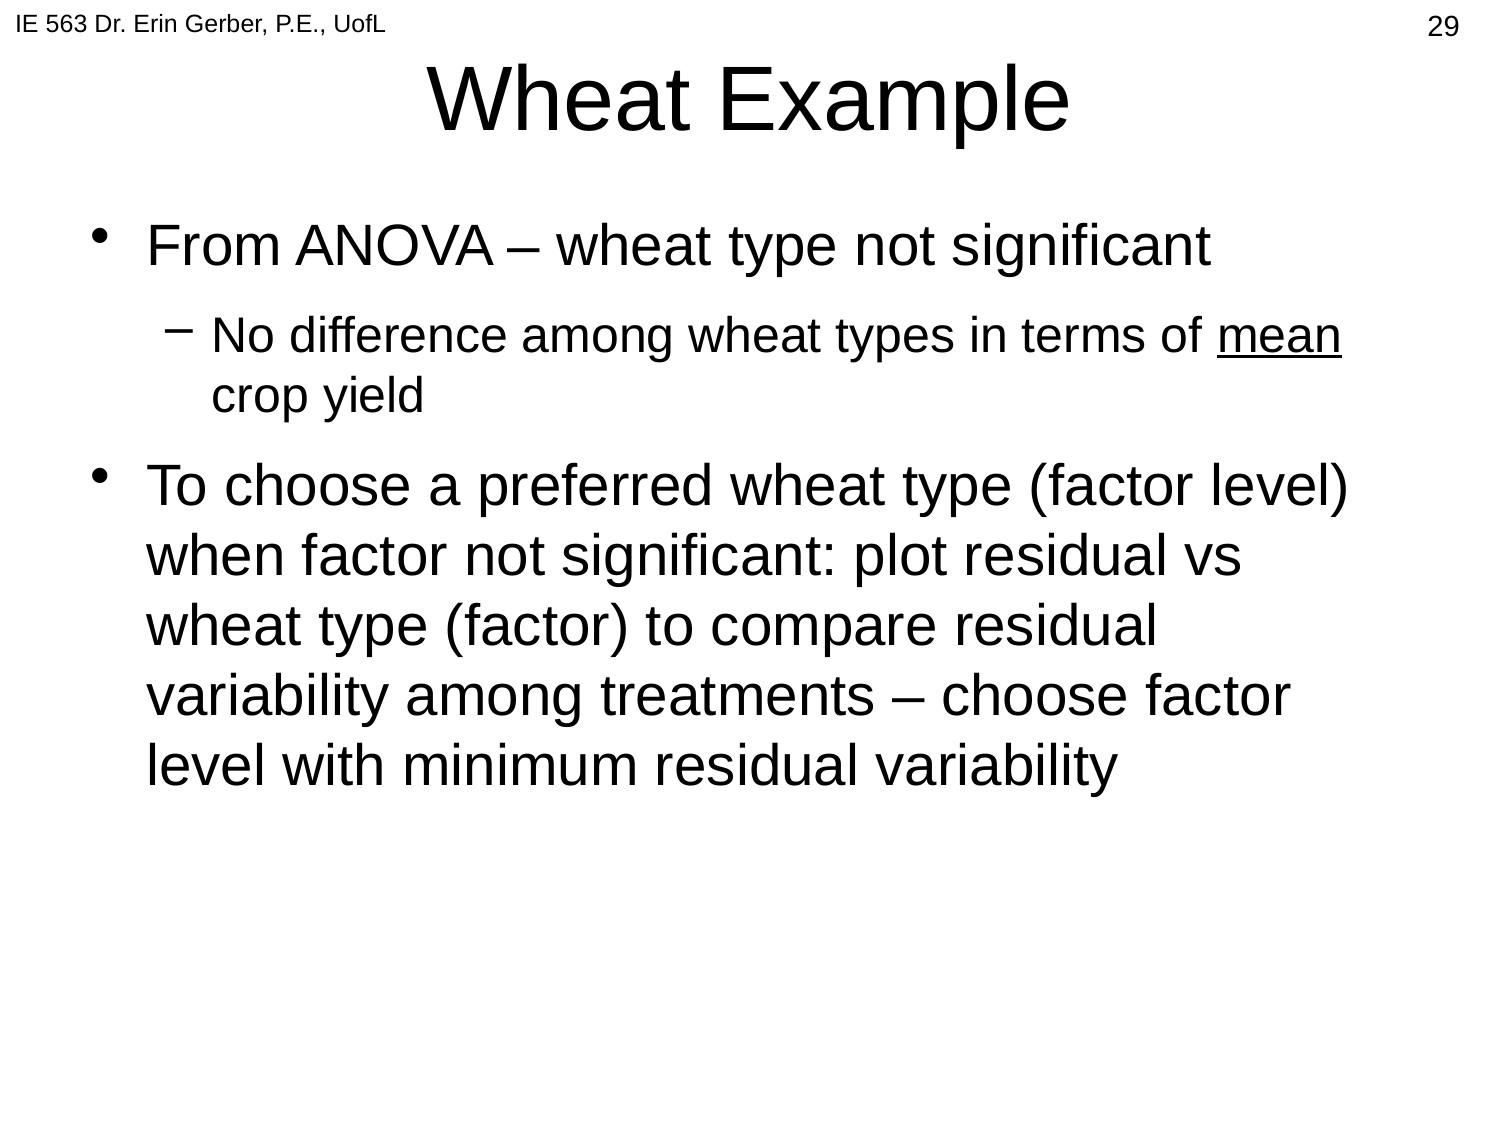

IE 563 Dr. Erin Gerber, P.E., UofL
# Wheat Example
29
From ANOVA – wheat type not significant
No difference among wheat types in terms of mean crop yield
To choose a preferred wheat type (factor level) when factor not significant: plot residual vs wheat type (factor) to compare residual variability among treatments – choose factor level with minimum residual variability